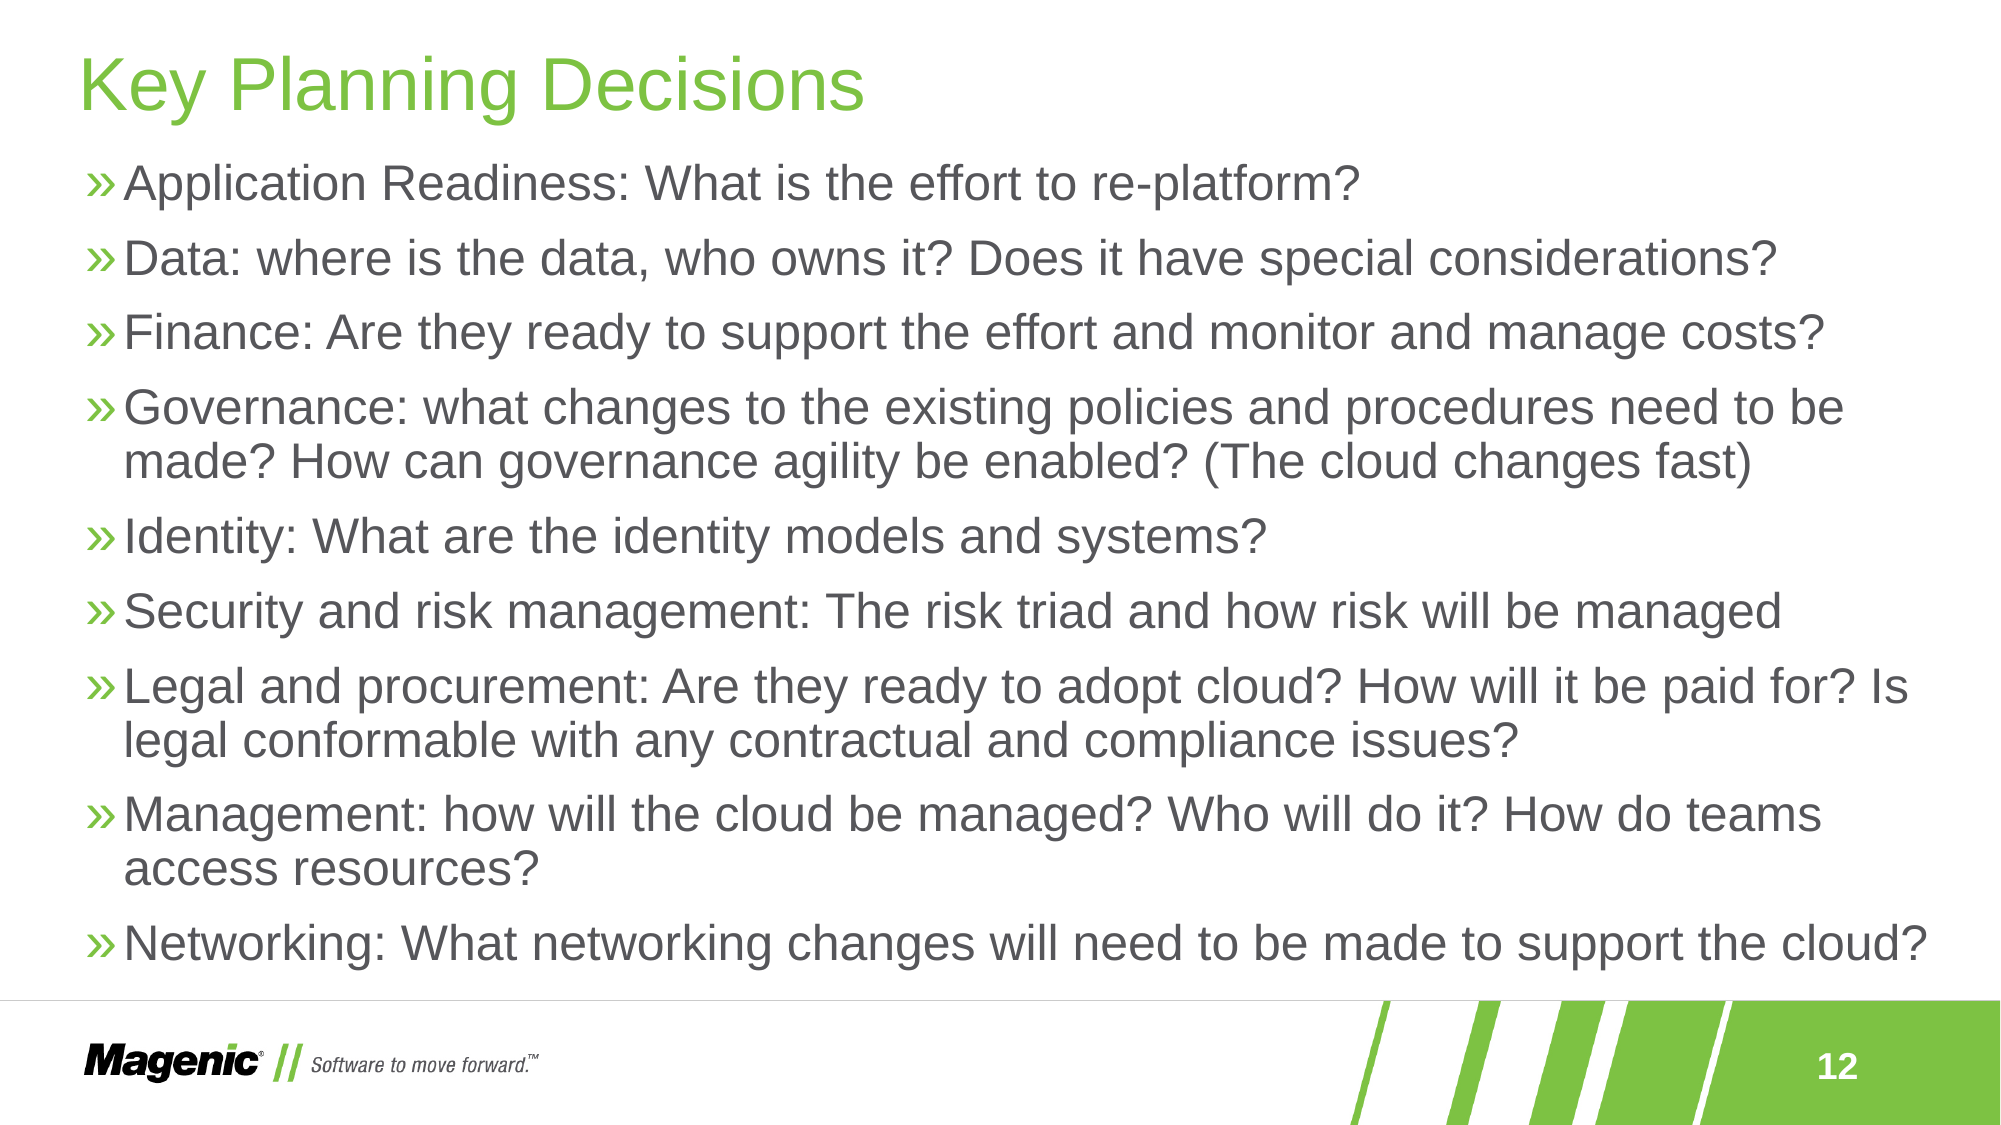

# Key Planning Decisions
Application Readiness: What is the effort to re-platform?
Data: where is the data, who owns it? Does it have special considerations?
Finance: Are they ready to support the effort and monitor and manage costs?
Governance: what changes to the existing policies and procedures need to be made? How can governance agility be enabled? (The cloud changes fast)
Identity: What are the identity models and systems?
Security and risk management: The risk triad and how risk will be managed
Legal and procurement: Are they ready to adopt cloud? How will it be paid for? Is legal conformable with any contractual and compliance issues?
Management: how will the cloud be managed? Who will do it? How do teams access resources?
Networking: What networking changes will need to be made to support the cloud?